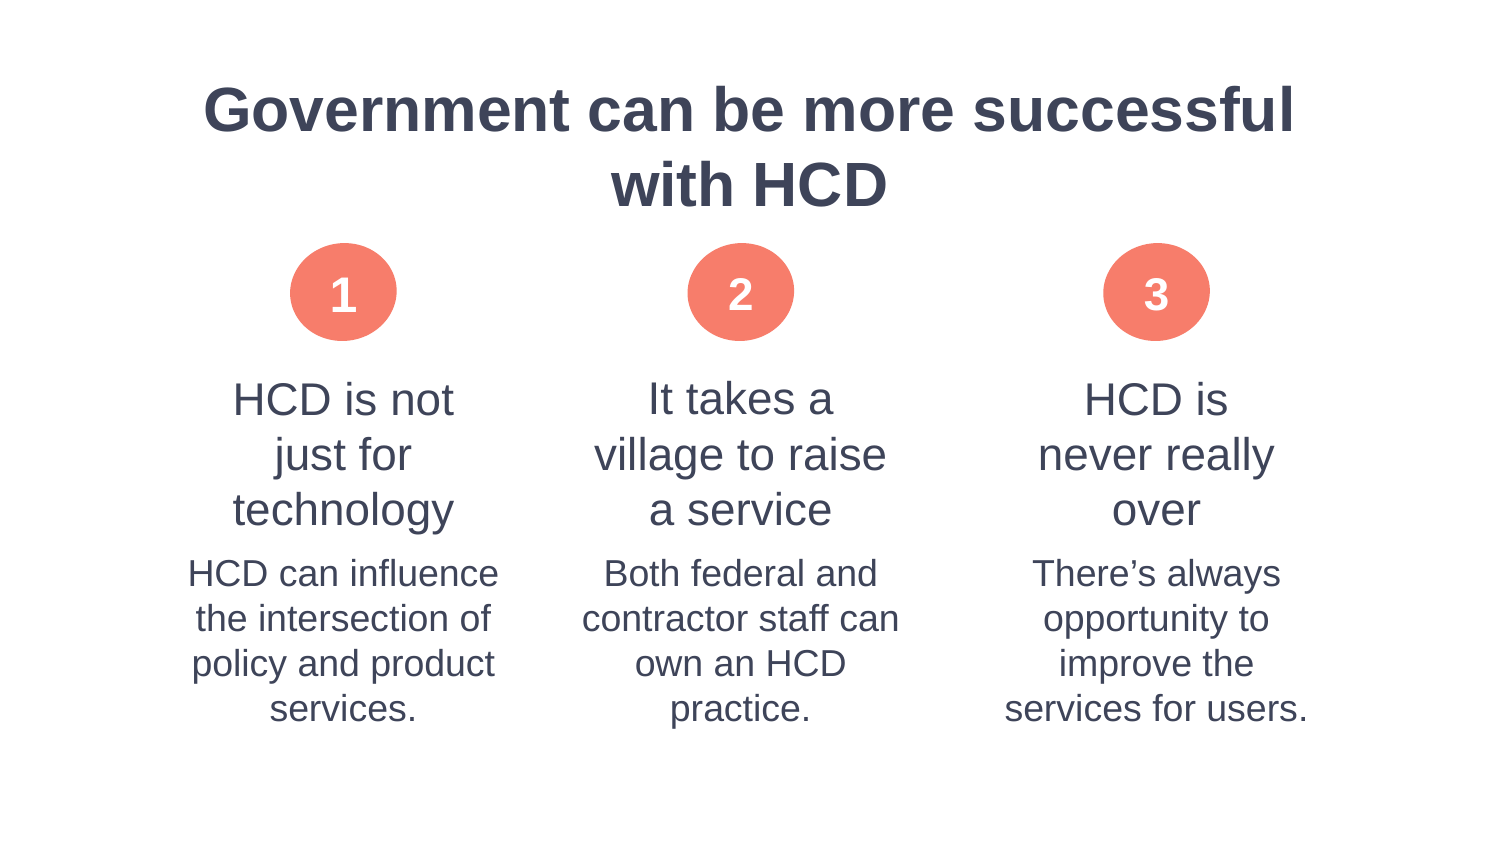

# Government can be more successful with HCD

1
2
3
It takes a village to raise a service
HCD is not just for technology
HCD is never really over
Both federal and contractor staff can own an HCD practice.
There’s always opportunity to improve the services for users.
HCD can influence the intersection of policy and product services.